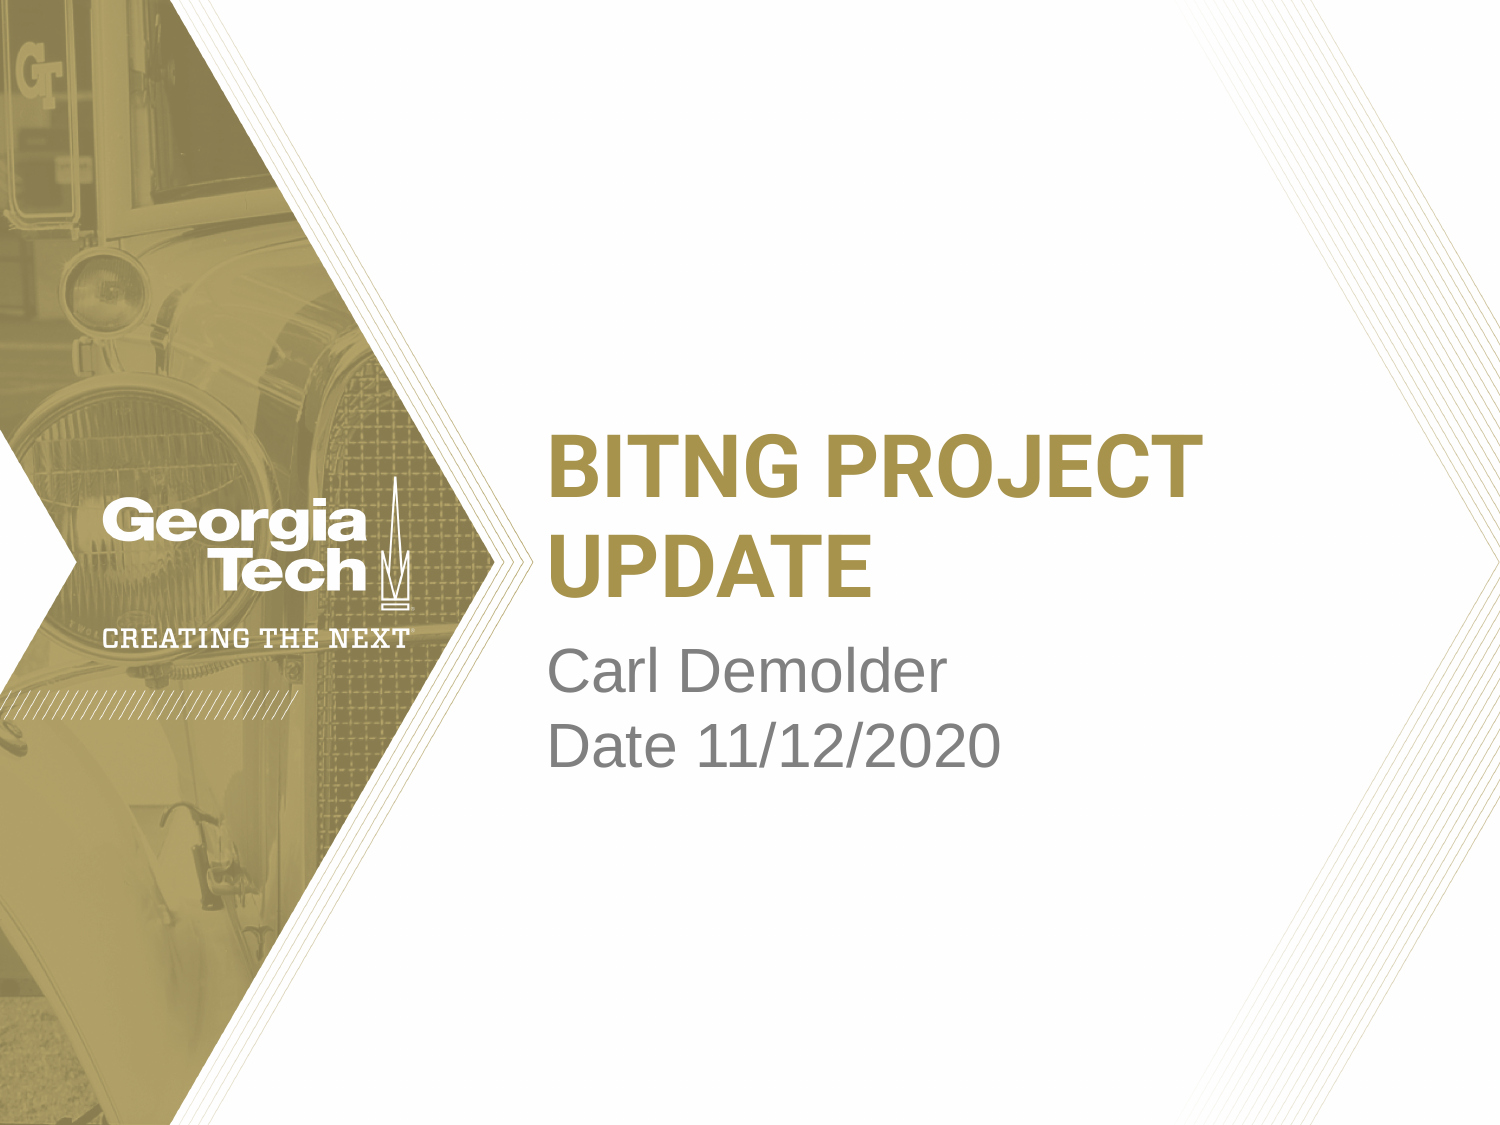

# BITNG PROJECT UPDATE
Carl Demolder
Date 11/12/2020